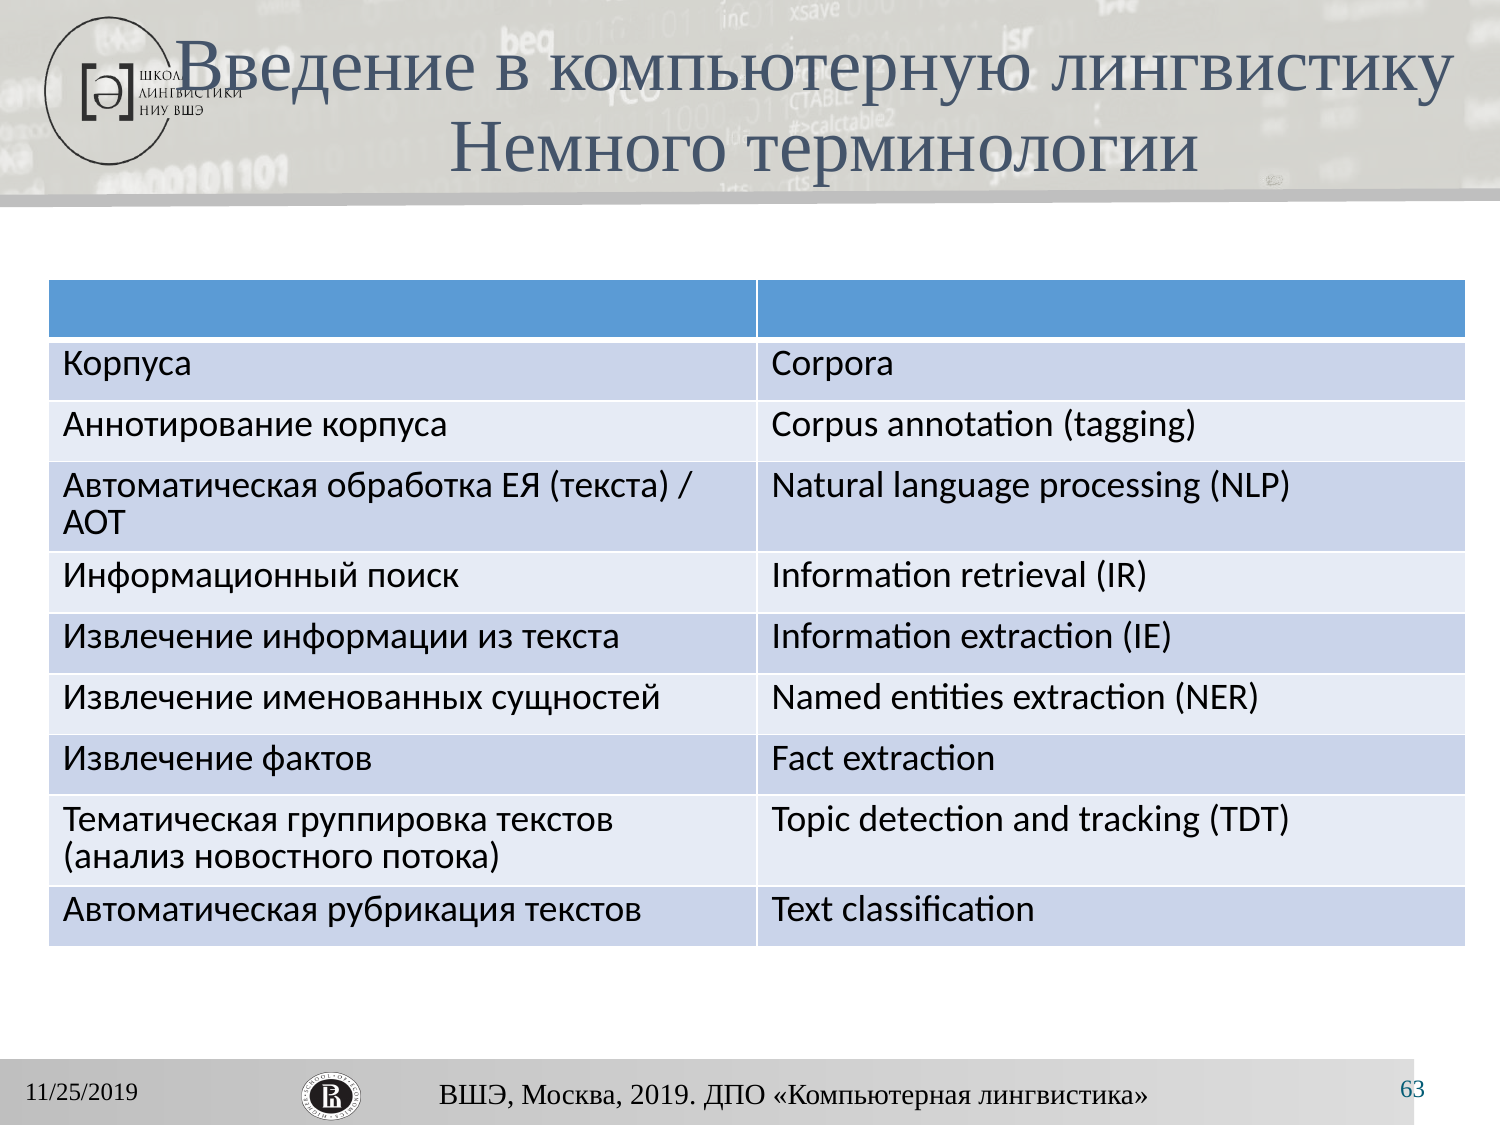

# Введение в компьютерную лингвистику Немного терминологии
|  |  |
| --- | --- |
| Корпуса | Corpora |
| Аннотирование корпуса | Corpus annotation (tagging) |
| Автоматическая обработка ЕЯ (текста) / АОТ | Natural language processing (NLP) |
| Информационный поиск | Information retrieval (IR) |
| Извлечение информации из текста | Information extraction (IE) |
| Извлечение именованных сущностей | Named entities extraction (NER) |
| Извлечение фактов | Fact extraction |
| Тематическая группировка текстов (анализ новостного потока) | Topic detection and tracking (TDT) |
| Автоматическая рубрикация текстов | Text classification |
63
11/25/2019